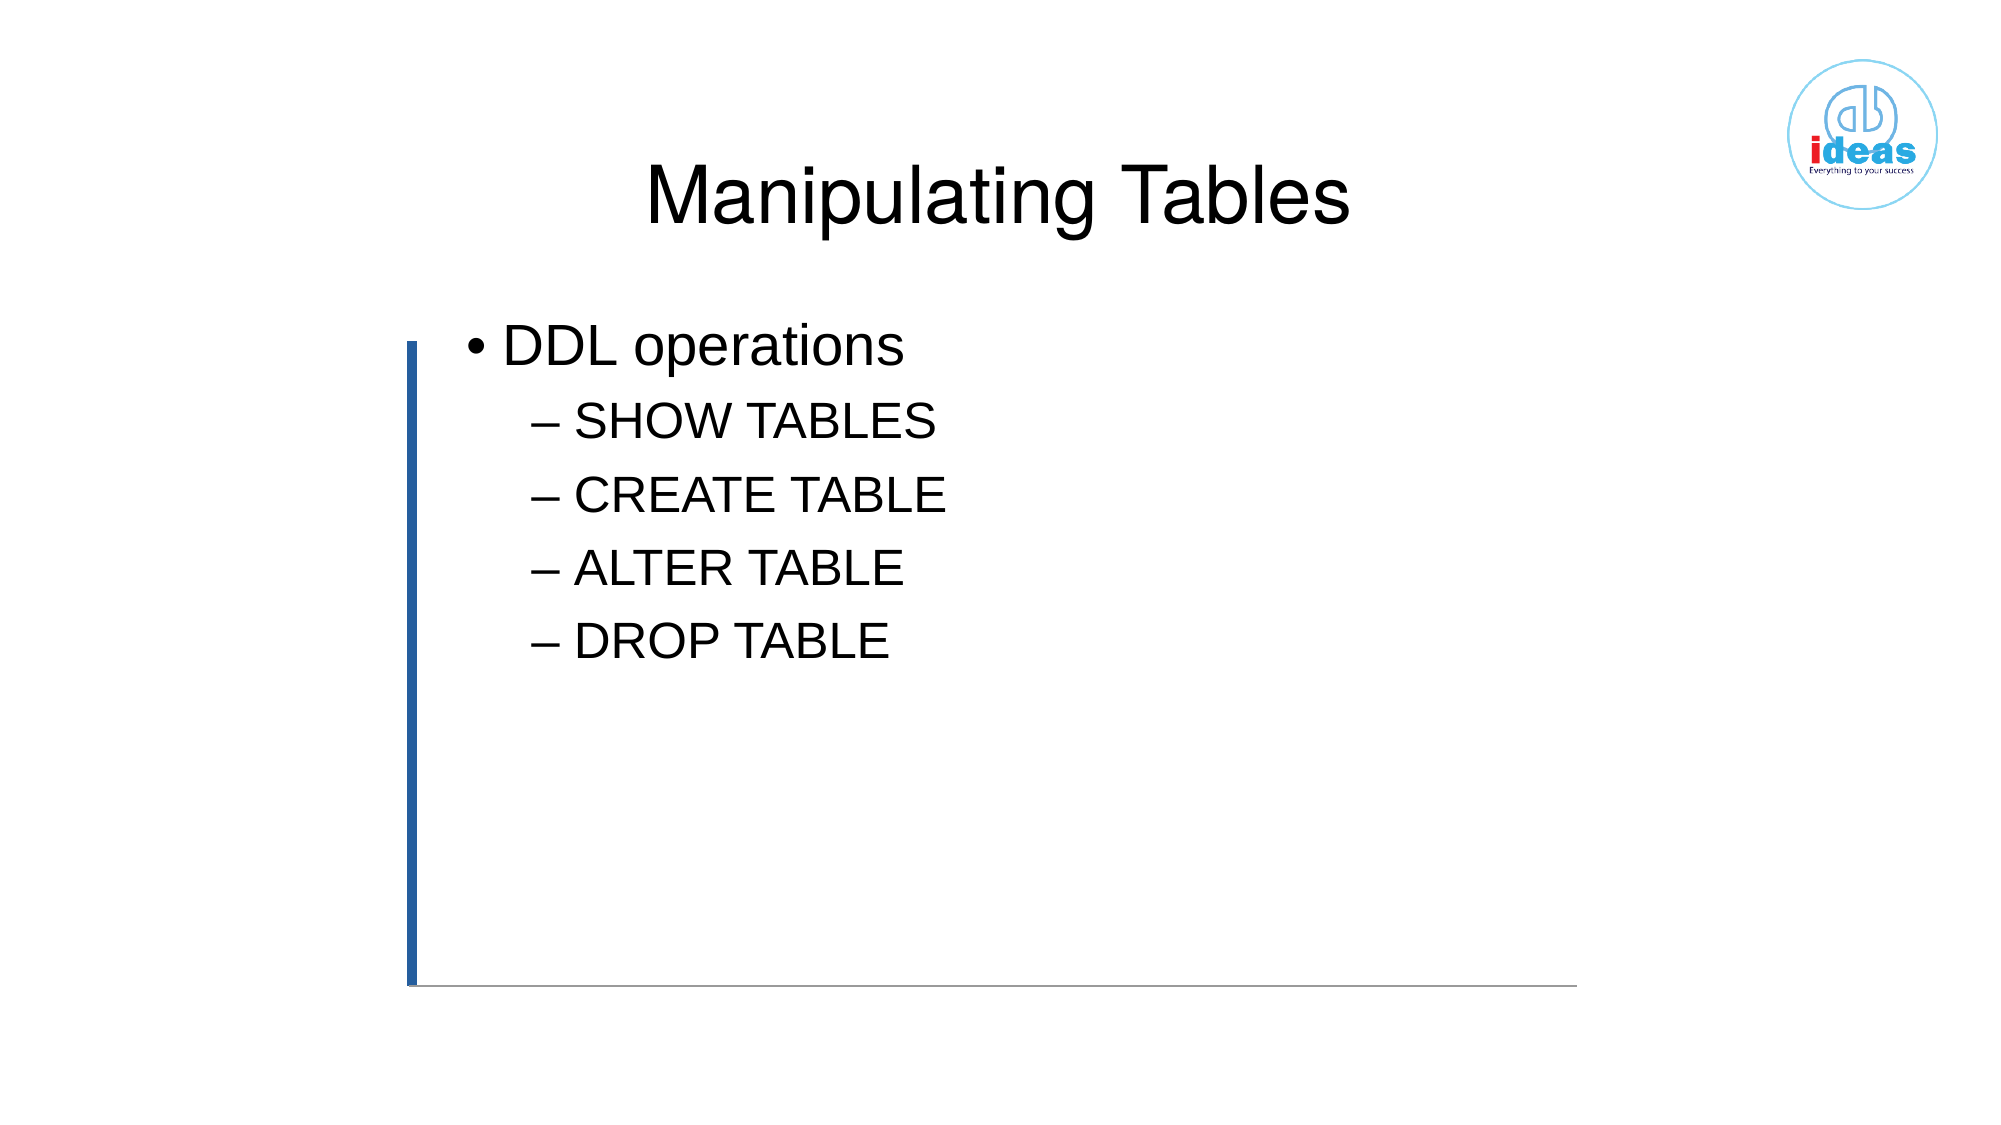

Manipulating Tables
• DDL operations
– SHOW TABLES
– CREATE TABLE
– ALTER TABLE
– DROP TABLE